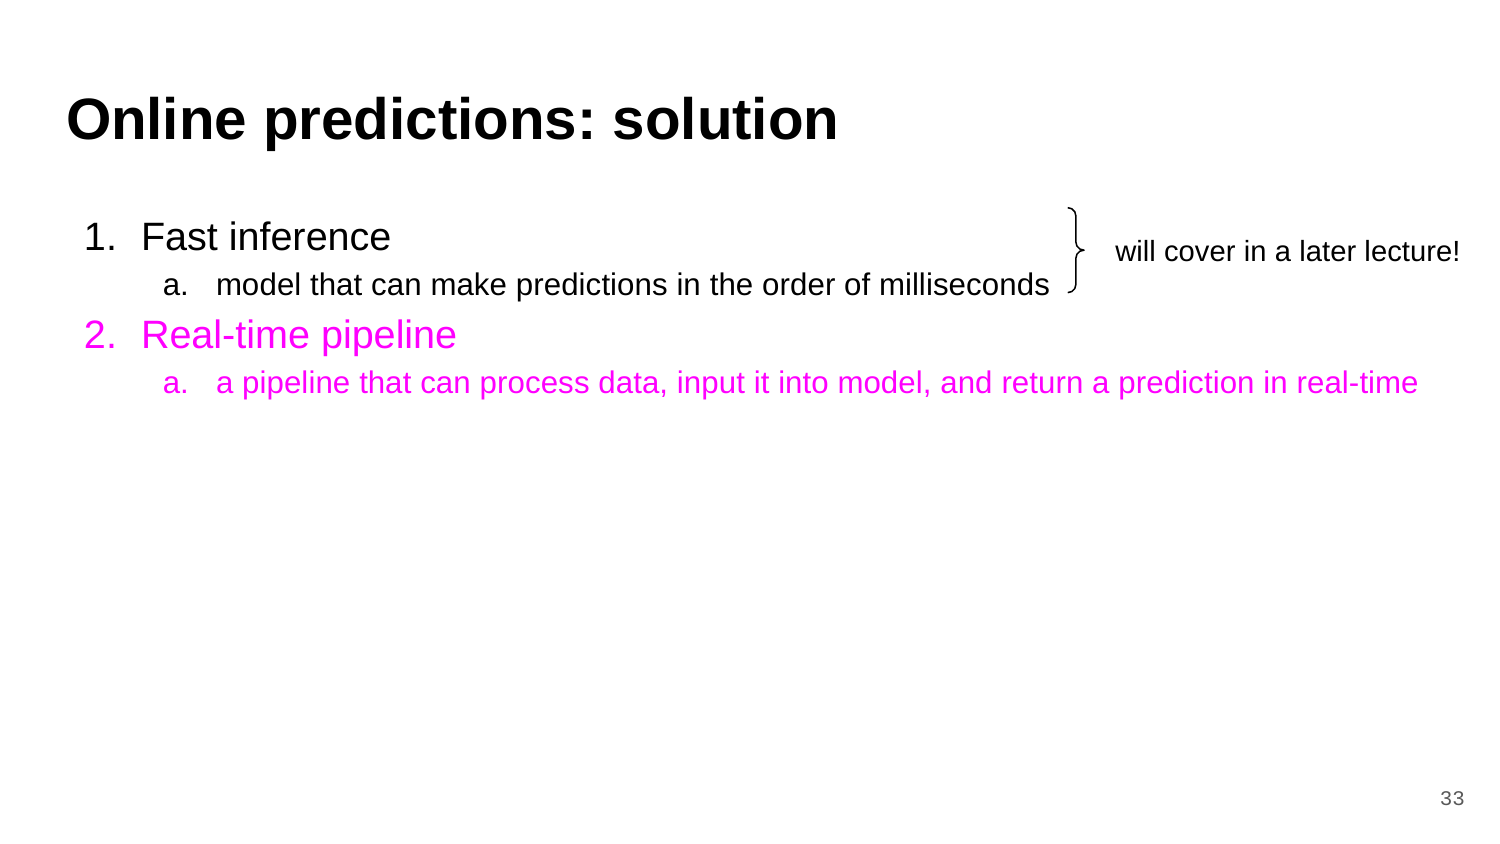

# Online predictions: solution
Fast inference
model that can make predictions in the order of milliseconds
Real-time pipeline
a pipeline that can process data, input it into model, and return a prediction in real-time

will cover in a later lecture!
33